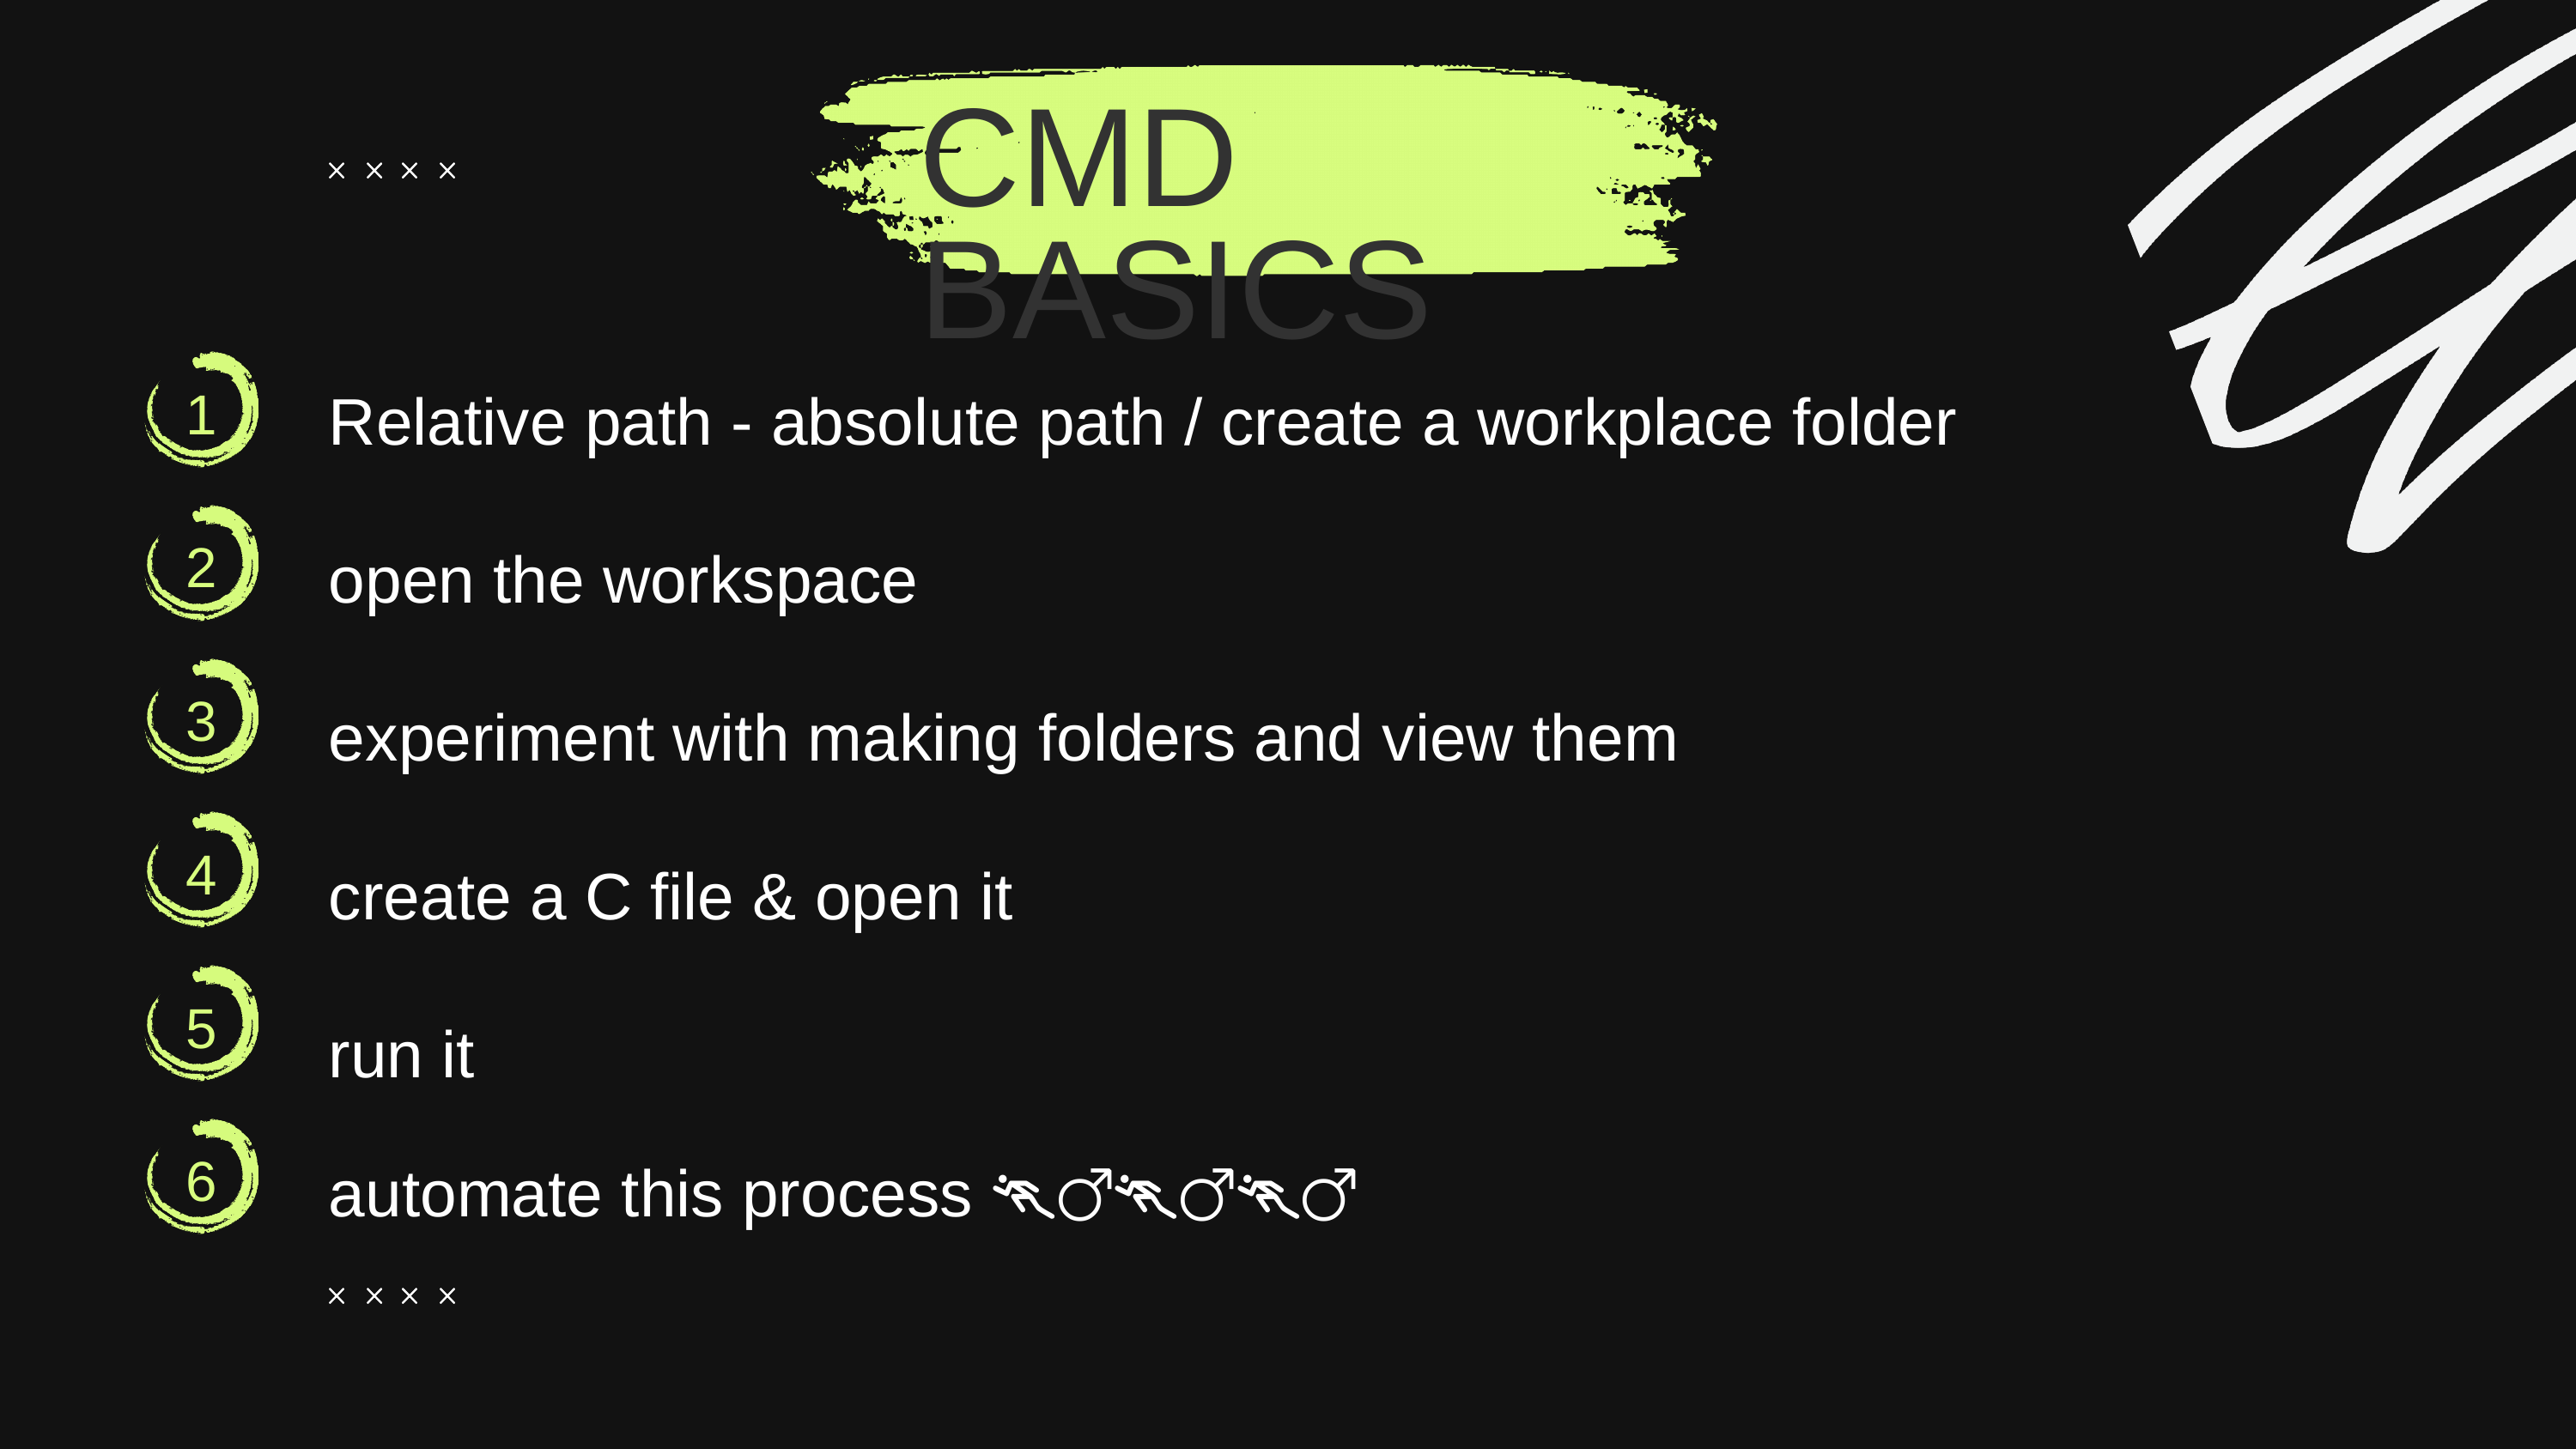

CMD BASICS

Relative path - absolute path / create a workplace folder

1
open the workspace

2
experiment with making folders and view them

3
create a C file & open it

4
run it

5
automate this process 🏃‍♂️🏃‍♂️🏃‍♂️

6